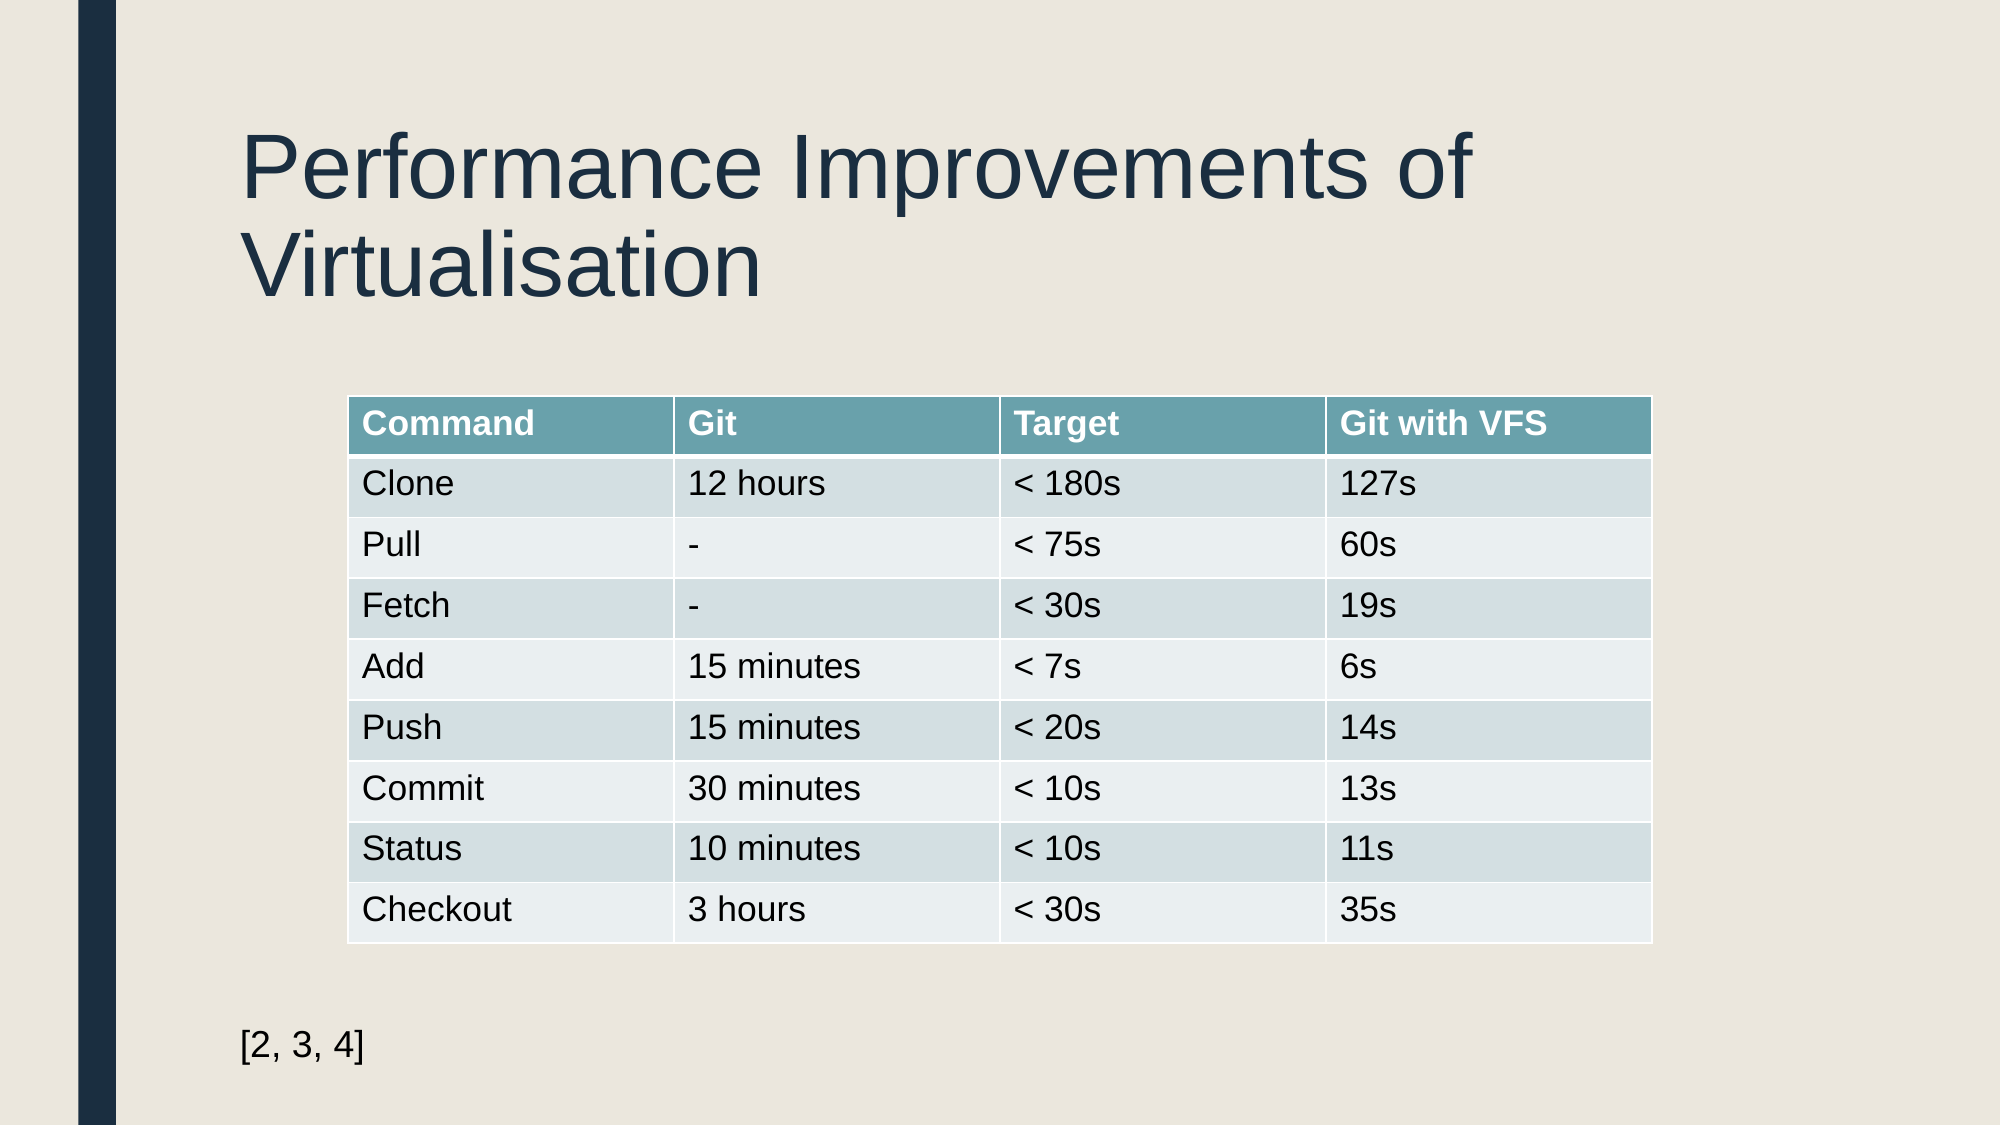

# Performance Improvements of Virtualisation
| Command | Git | Target | Git with VFS |
| --- | --- | --- | --- |
| Clone | 12 hours | < 180s | 127s |
| Pull | - | < 75s | 60s |
| Fetch | - | < 30s | 19s |
| Add | 15 minutes | < 7s | 6s |
| Push | 15 minutes | < 20s | 14s |
| Commit | 30 minutes | < 10s | 13s |
| Status | 10 minutes | < 10s | 11s |
| Checkout | 3 hours | < 30s | 35s |
[2, 3, 4]